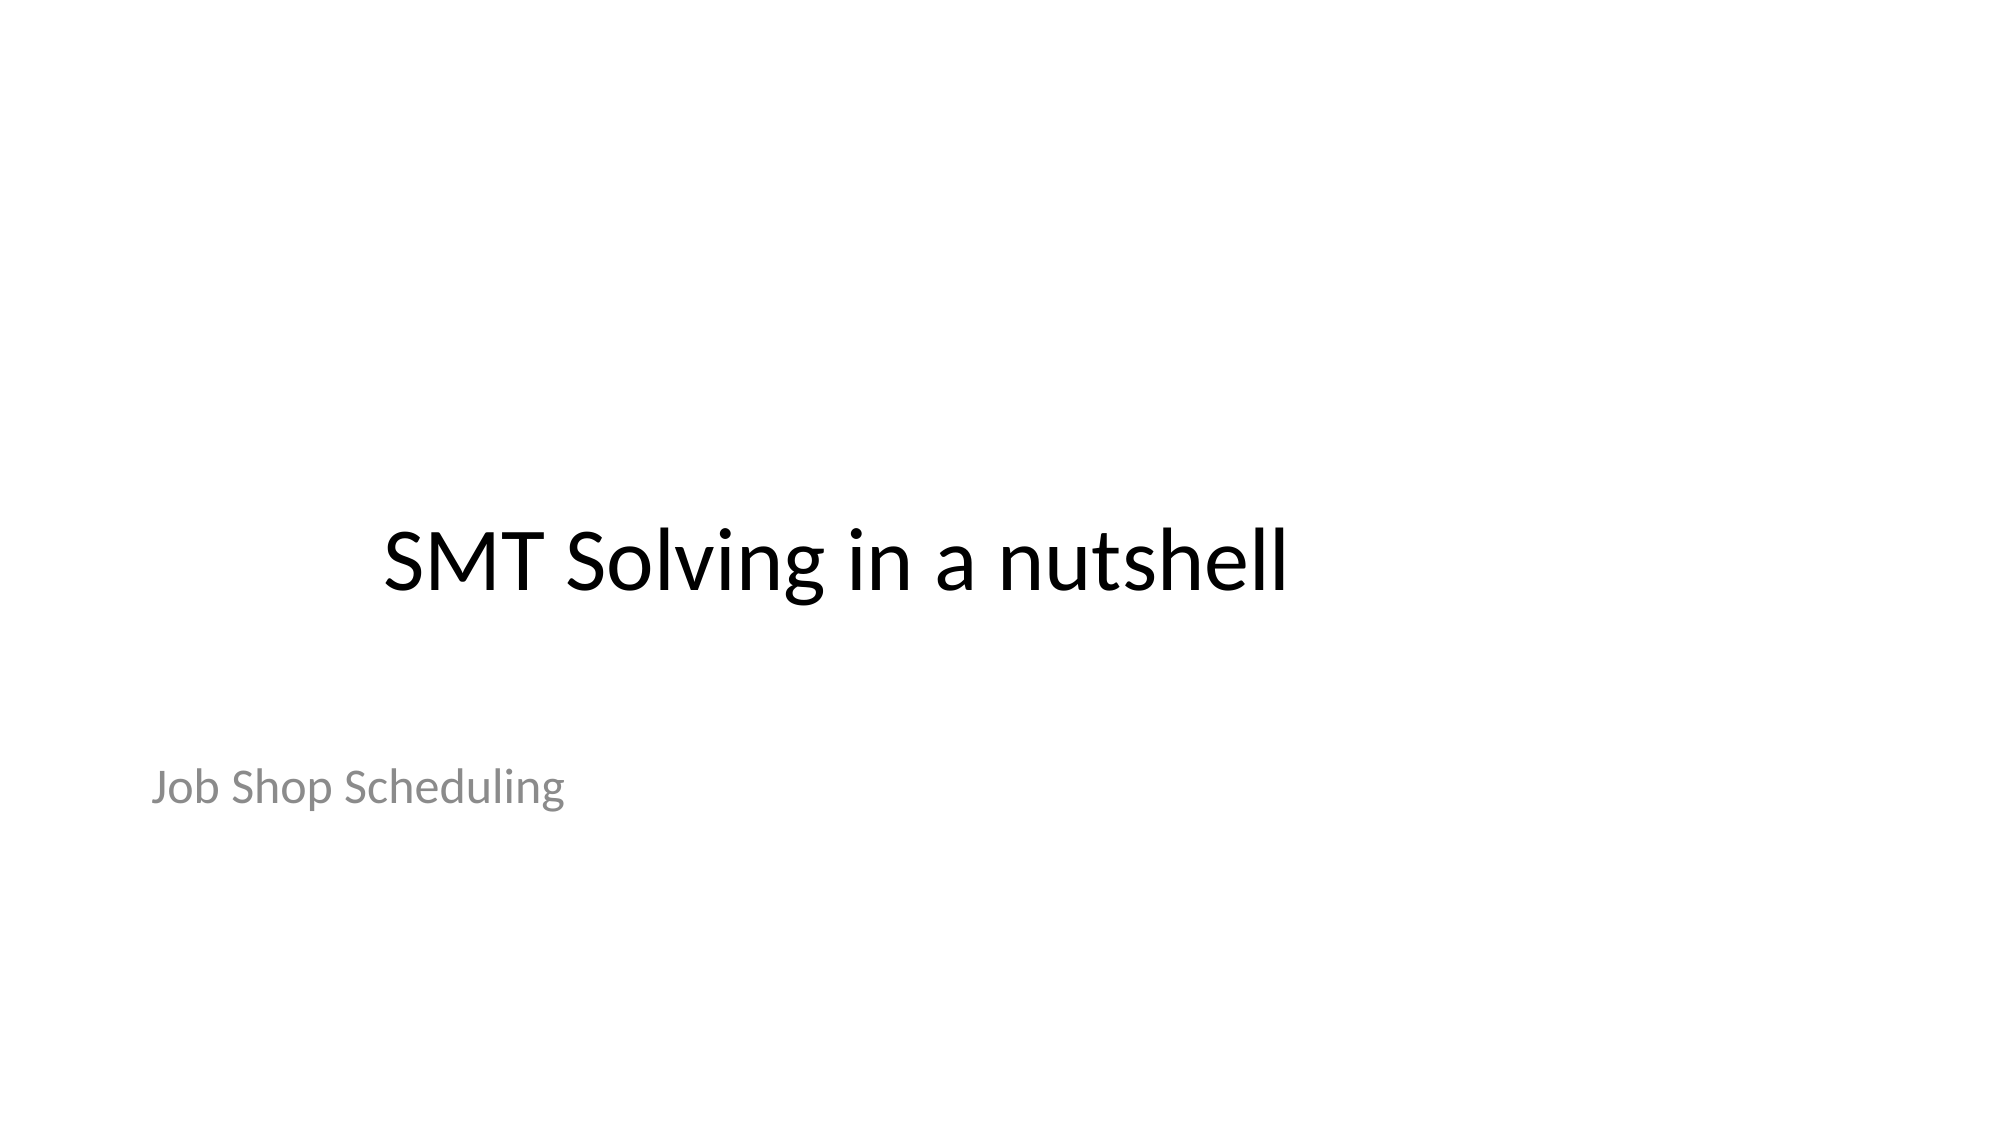

# SMT Solving in a nutshell
Job Shop Scheduling